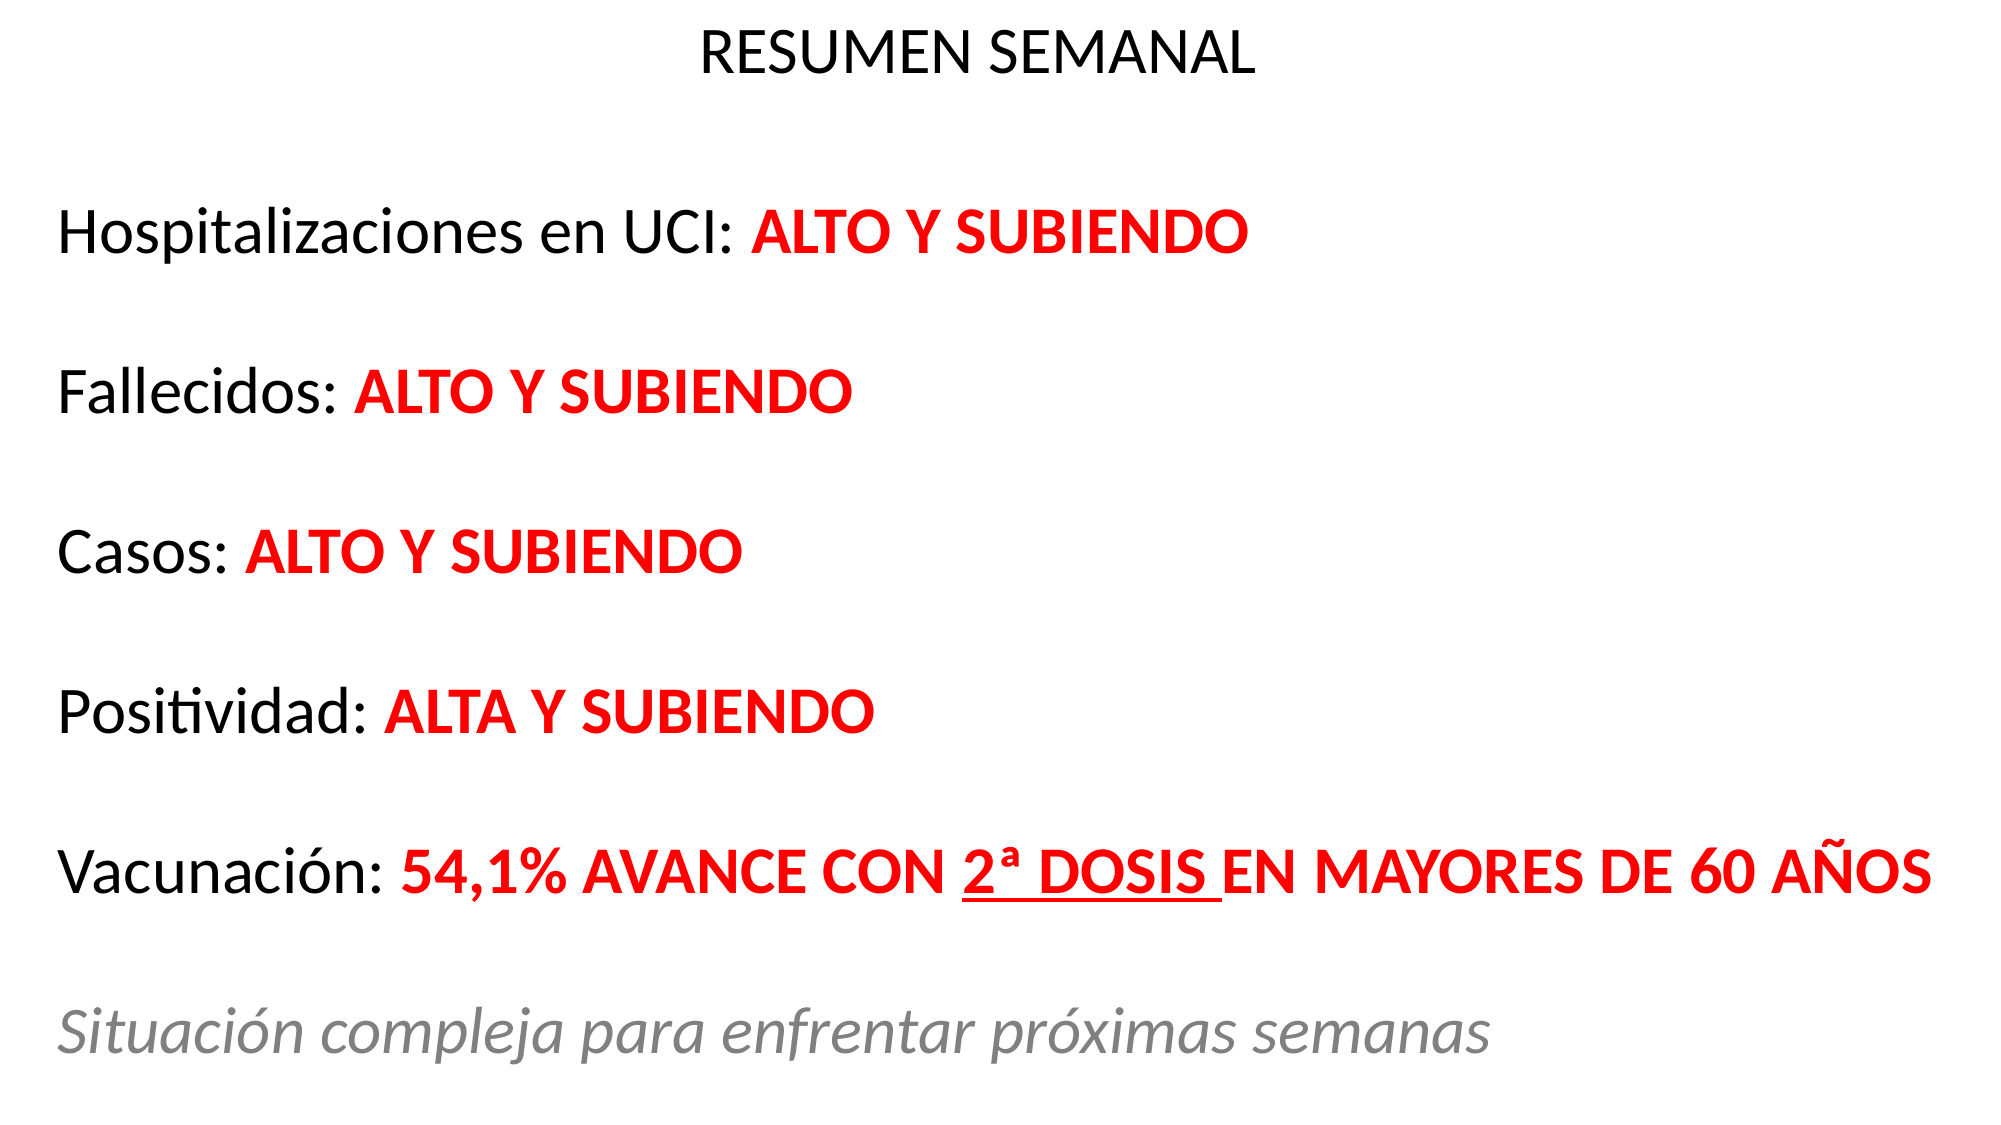

RESUMEN SEMANAL
Hospitalizaciones en UCI: ALTO Y SUBIENDO

Fallecidos: ALTO Y SUBIENDO

Casos: ALTO Y SUBIENDO

Positividad: ALTA Y SUBIENDO

Vacunación: 54,1% AVANCE CON 2ª DOSIS EN MAYORES DE 60 AÑOS

Situación compleja para enfrentar próximas semanas